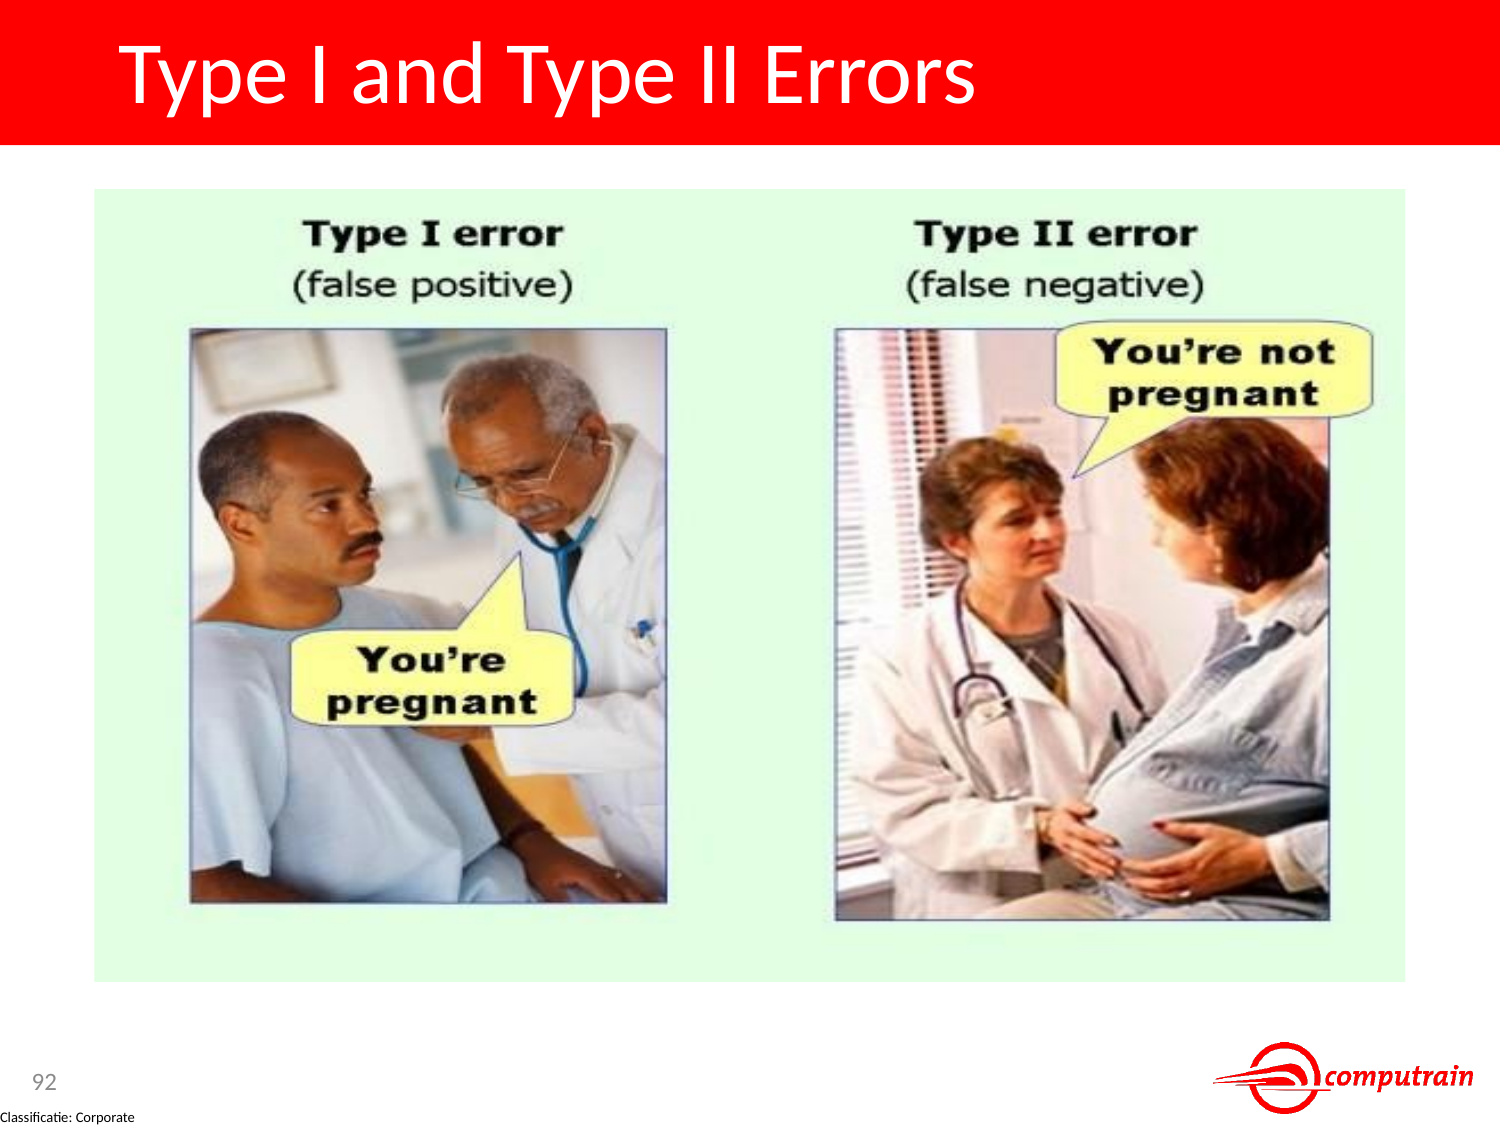

# Type I and Type II Errors

92